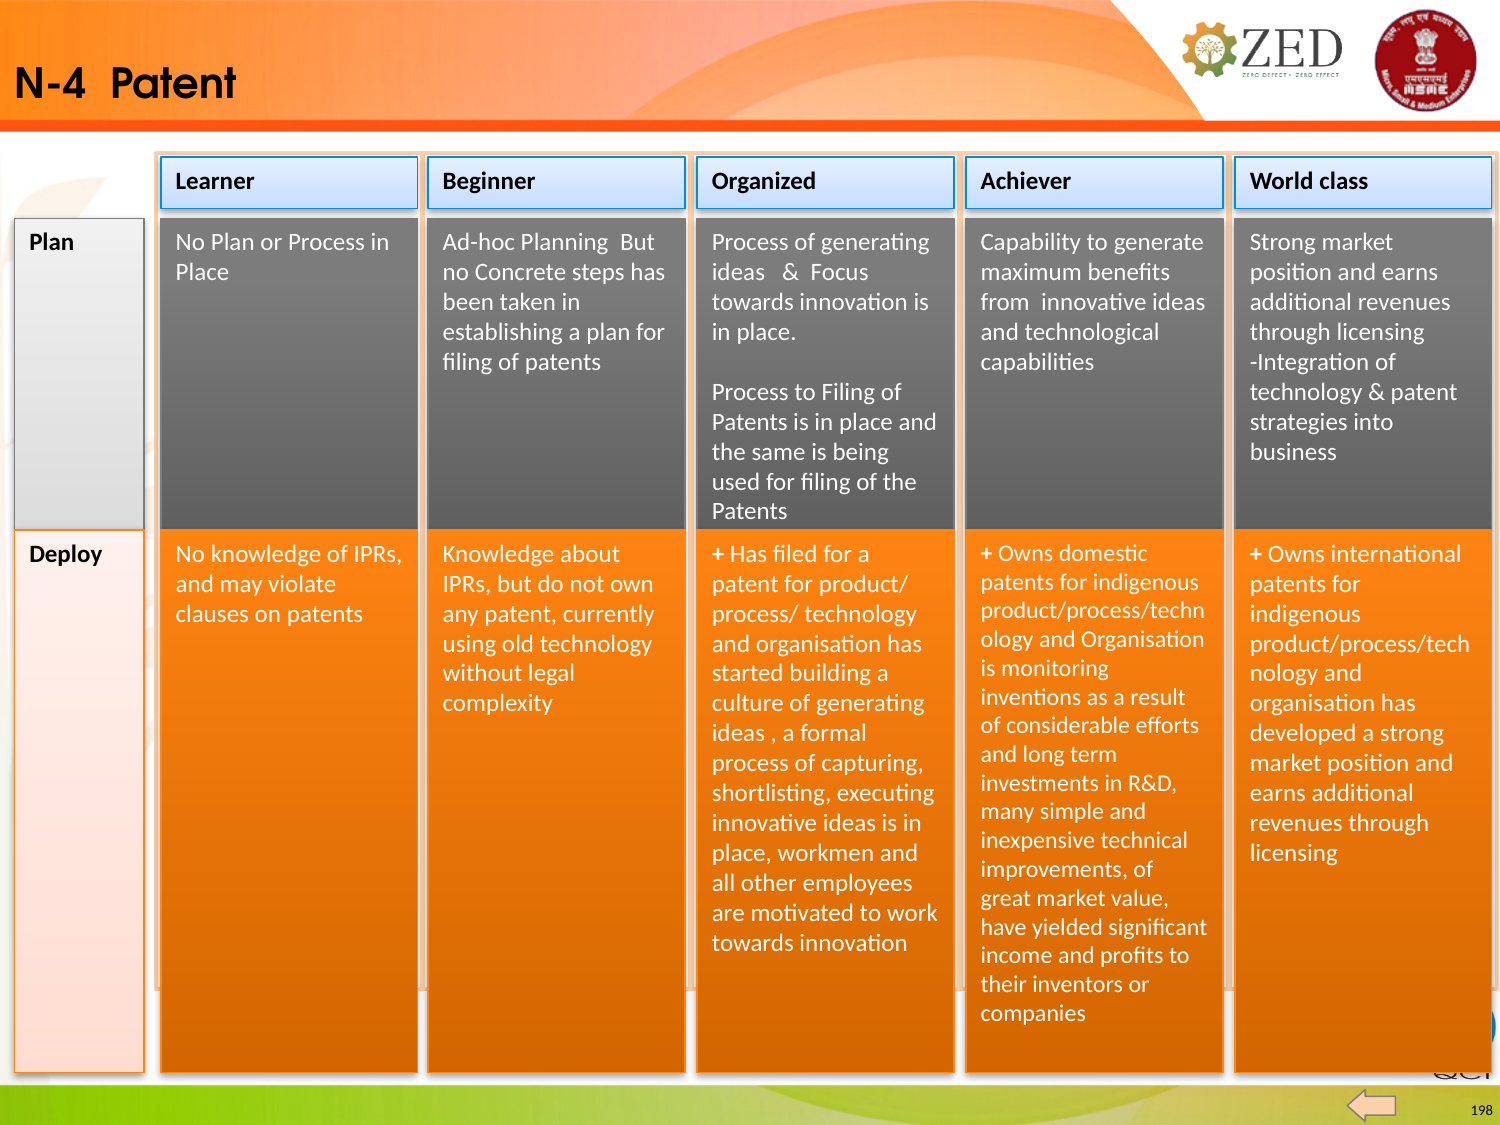

N-4  Patent

Learner
Beginner
Organized
Achiever
World class
Plan
No Plan or Process in Place
Ad-hoc Planning  But no Concrete steps has been taken in establishing a plan for filing of patents
Process of generating ideas   &  Focus towards innovation is in place.

Process to Filing of Patents is in place and the same is being used for filing of the Patents
Capability to generate maximum benefits from  innovative ideas and technological capabilities
Strong market position and earns additional revenues through licensing
-Integration of technology & patent strategies into business
Deploy
No knowledge of IPRs, and may violate clauses on patents
Knowledge about IPRs, but do not own any patent, currently using old technology without legal complexity
+ Has filed for a patent for product/ process/ technology and organisation has started building a culture of generating ideas , a formal process of capturing, shortlisting, executing innovative ideas is in place, workmen and all other employees are motivated to work towards innovation
+ Owns domestic patents for indigenous product/process/technology and Organisation is monitoring inventions as a result of considerable efforts and long term investments in R&D, many simple and inexpensive technical improvements, of great market value, have yielded significant income and profits to their inventors or companies
+ Owns international patents for indigenous product/process/technology and organisation has developed a strong market position and earns additional revenues through licensing